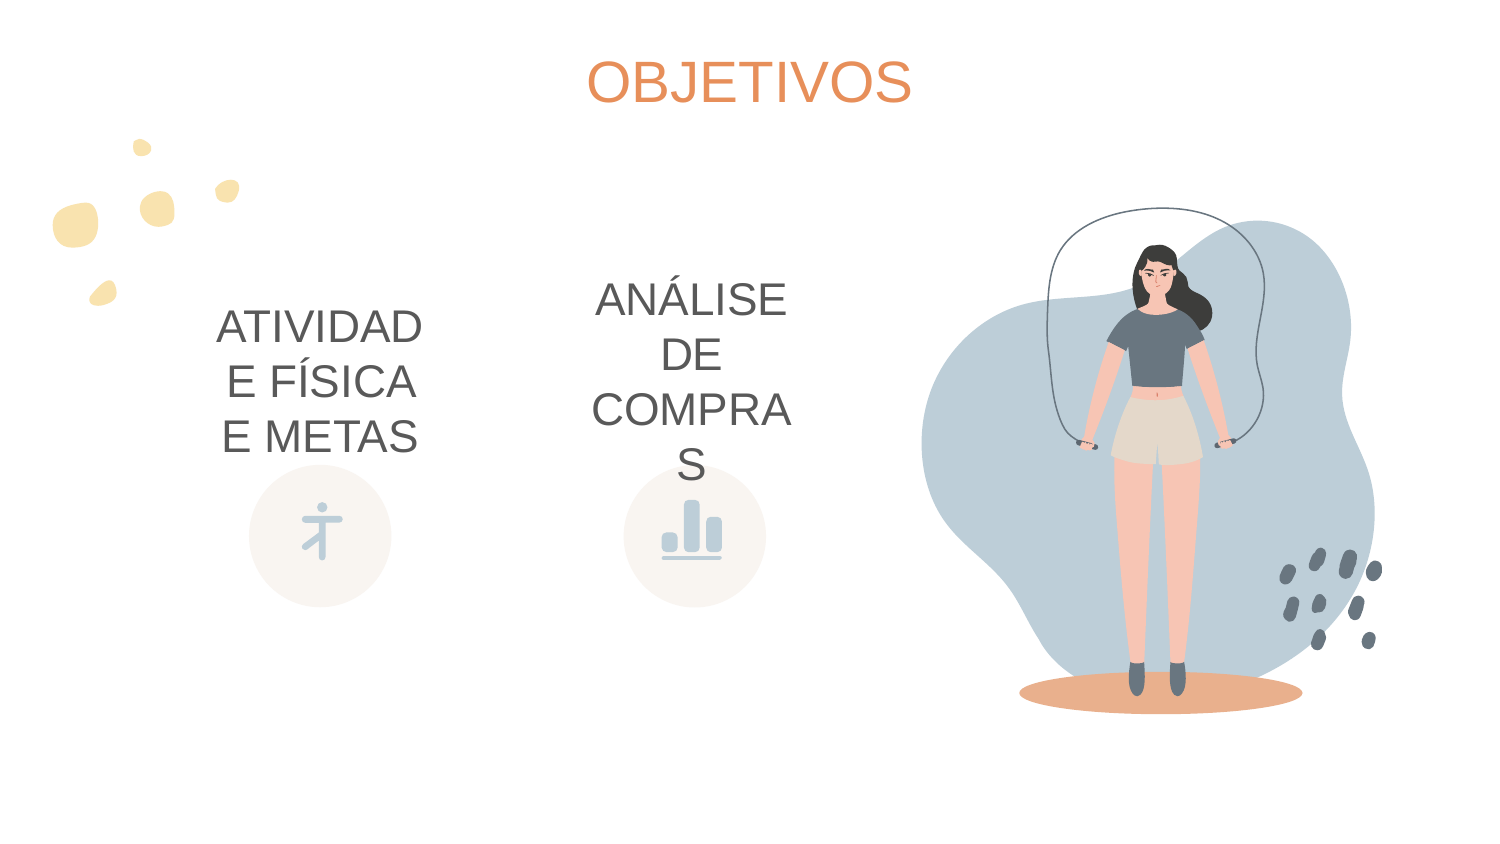

# OBJETIVOS

ATIVIDADE FÍSICA E METAS
ANÁLISE DE COMPRAS